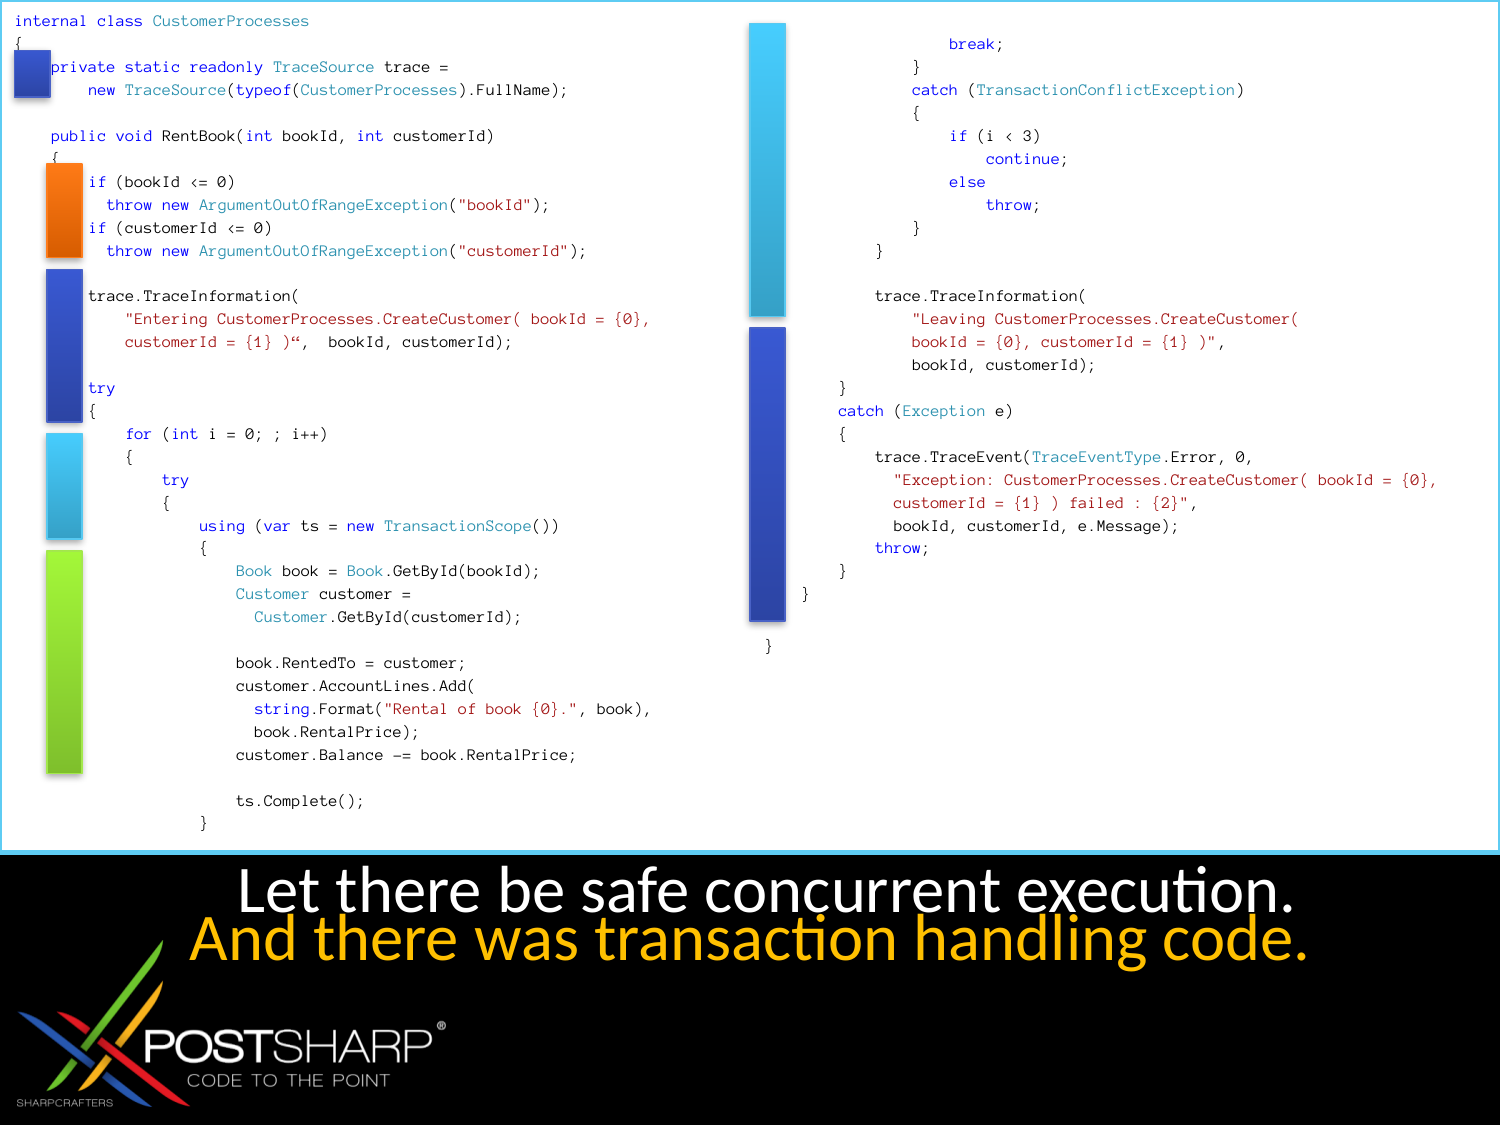

internal class CustomerProcesses
{
    private static readonly TraceSource trace =
        new TraceSource(typeof(CustomerProcesses).FullName);

    public void RentBook(int bookId, int customerId)
    {
        if (bookId <= 0)
          throw new ArgumentOutOfRangeException("bookId");
        if (customerId <= 0)
          throw new ArgumentOutOfRangeException("customerId");

        trace.TraceInformation(
            "Entering CustomerProcesses.CreateCustomer( bookId = {0},
            customerId = {1} )“,  bookId, customerId);

        try
        {
            for (int i = 0; ; i++)
            {
                try
                {
                    using (var ts = new TransactionScope())
                    {
                        Book book = Book.GetById(bookId);
                        Customer customer =
                          Customer.GetById(customerId);

                        book.RentedTo = customer;
                        customer.AccountLines.Add(
                          string.Format("Rental of book {0}.", book),
                          book.RentalPrice);
                        customer.Balance -= book.RentalPrice;

                        ts.Complete();
                    }

                    break;
                }
                catch (TransactionConflictException)
                {
                    if (i < 3)
                        continue;
                    else
                        throw;
                }
            }

            trace.TraceInformation(
                "Leaving CustomerProcesses.CreateCustomer(
                bookId = {0}, customerId = {1} )",
                bookId, customerId);
        }
        catch (Exception e)
        {
            trace.TraceEvent(TraceEventType.Error, 0,
              "Exception: CustomerProcesses.CreateCustomer( bookId = {0},
              customerId = {1} ) failed : {2}",
              bookId, customerId, e.Message);
            throw;
        }
    }

}

Let there be safe concurrent execution.
And there was transaction handling code.